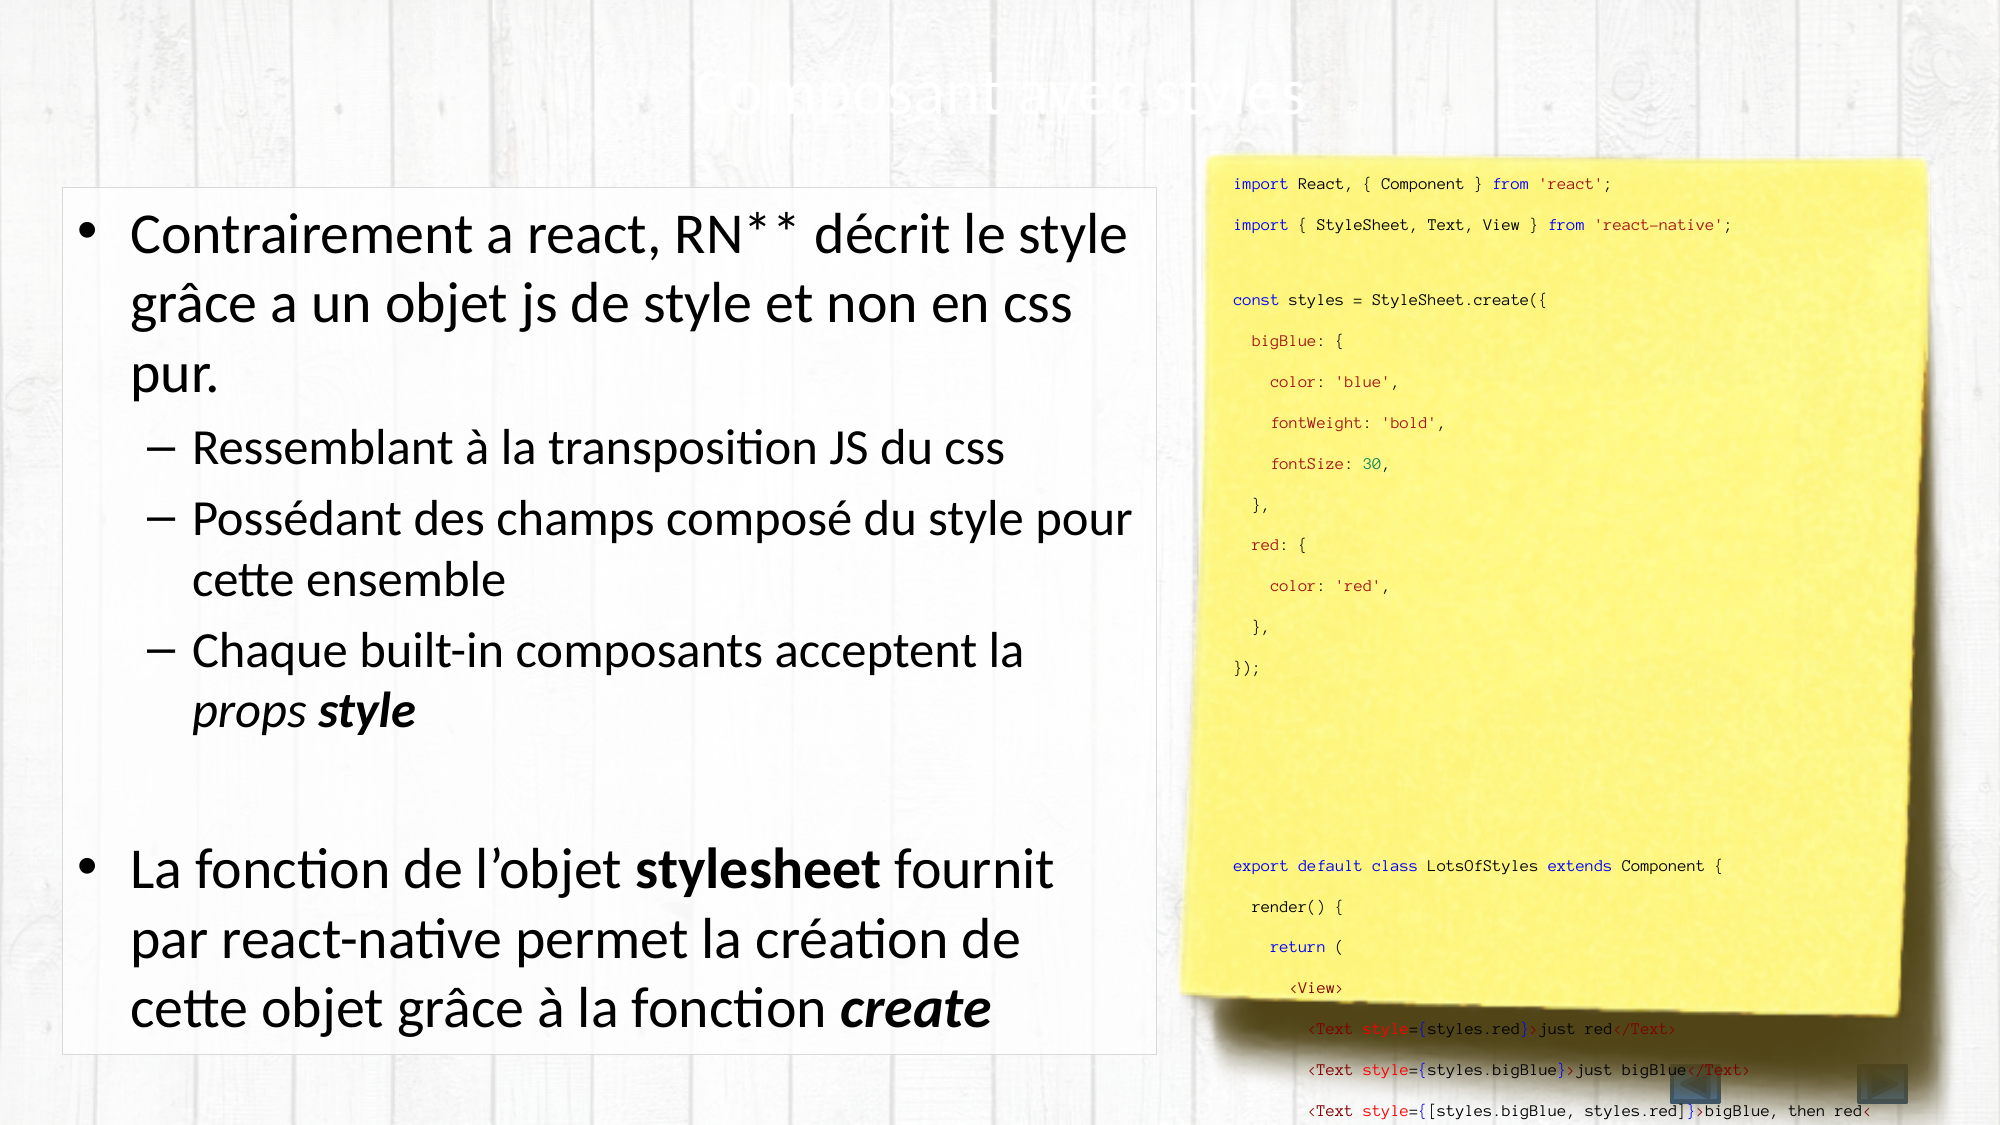

# Composant avec styles
import React, { Component } from 'react';
import { StyleSheet, Text, View } from 'react-native';
const styles = StyleSheet.create({
  bigBlue: {
    color: 'blue',
    fontWeight: 'bold',
    fontSize: 30,
  },
  red: {
    color: 'red',
  },
});

export default class LotsOfStyles extends Component {
  render() {
    return (
      <View>
        <Text style={styles.red}>just red</Text>
        <Text style={styles.bigBlue}>just bigBlue</Text>
        <Text style={[styles.bigBlue, styles.red]}>bigBlue, then red</Text>
        <Text style={[styles.red, styles.bigBlue]}>red, then bigBlue</Text>
      </View>
    );
} }
Contrairement a react, RN** décrit le style grâce a un objet js de style et non en css pur.
Ressemblant à la transposition JS du css
Possédant des champs composé du style pour cette ensemble
Chaque built-in composants acceptent la props style

La fonction de l’objet stylesheet fournit par react-native permet la création de cette objet grâce à la fonction create